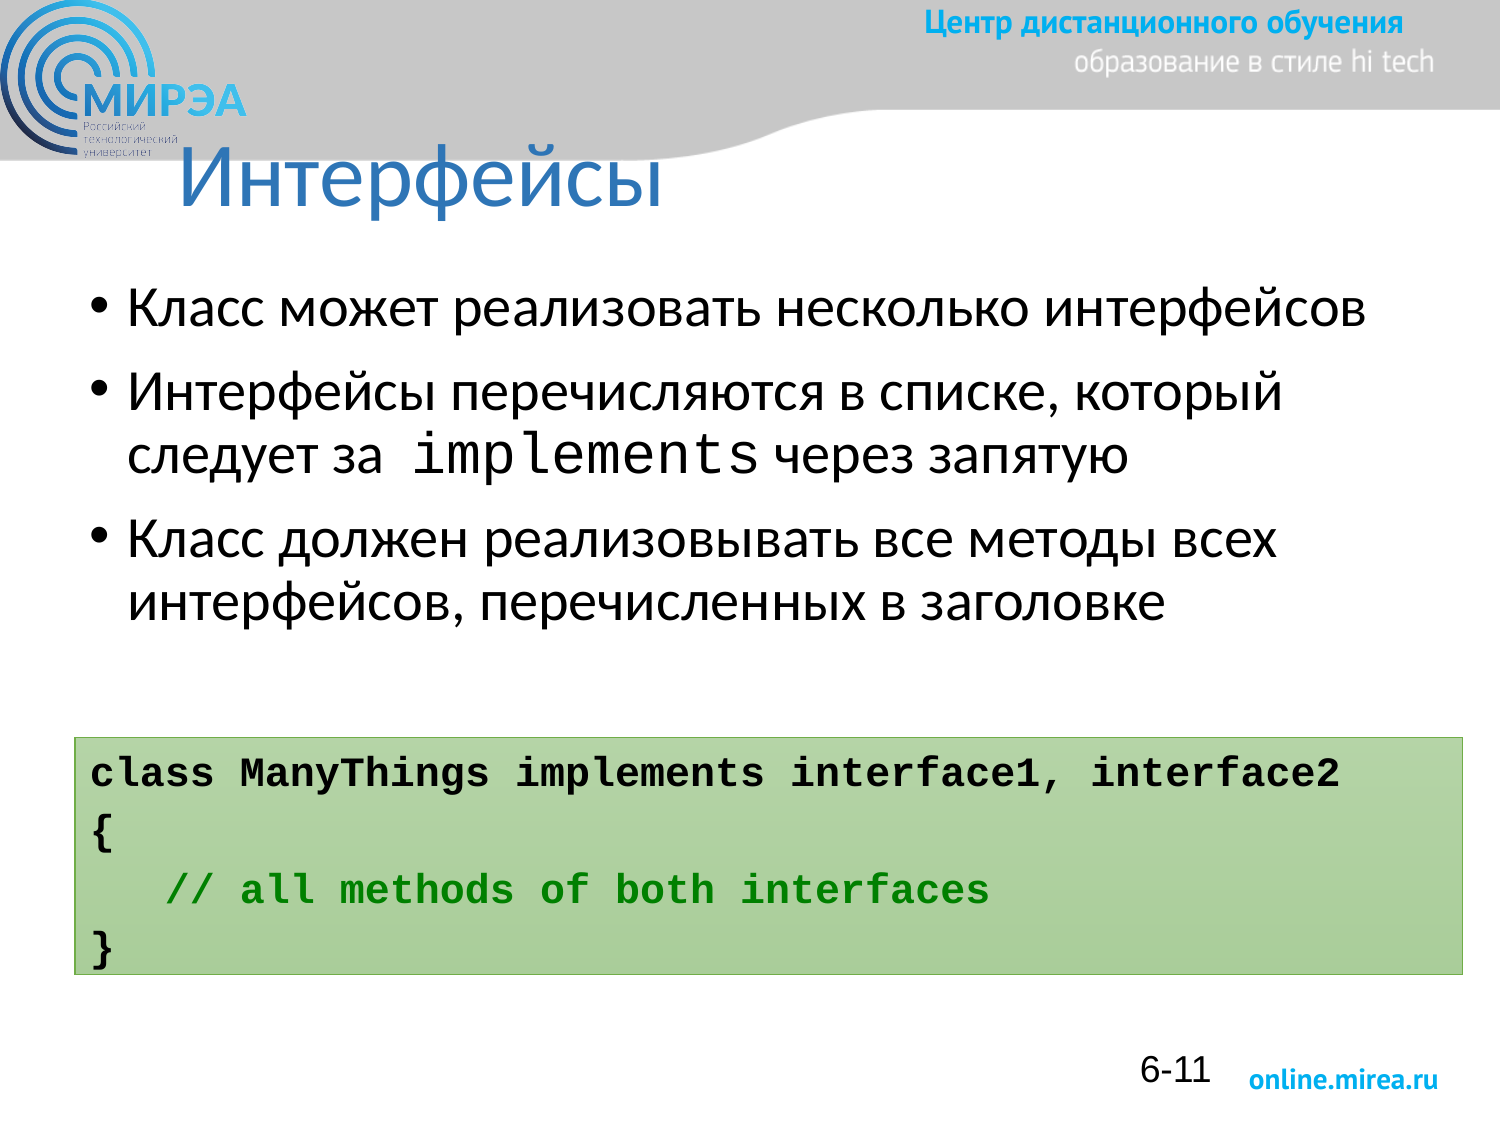

# Интерфейсы
Класс может реализовать несколько интерфейсов
Интерфейсы перечисляются в списке, который следует за  implements через запятую
Класс должен реализовывать все методы всех интерфейсов, перечисленных в заголовке
class ManyThings implements interface1, interface2
{
   // all methods of both interfaces
}

6-11